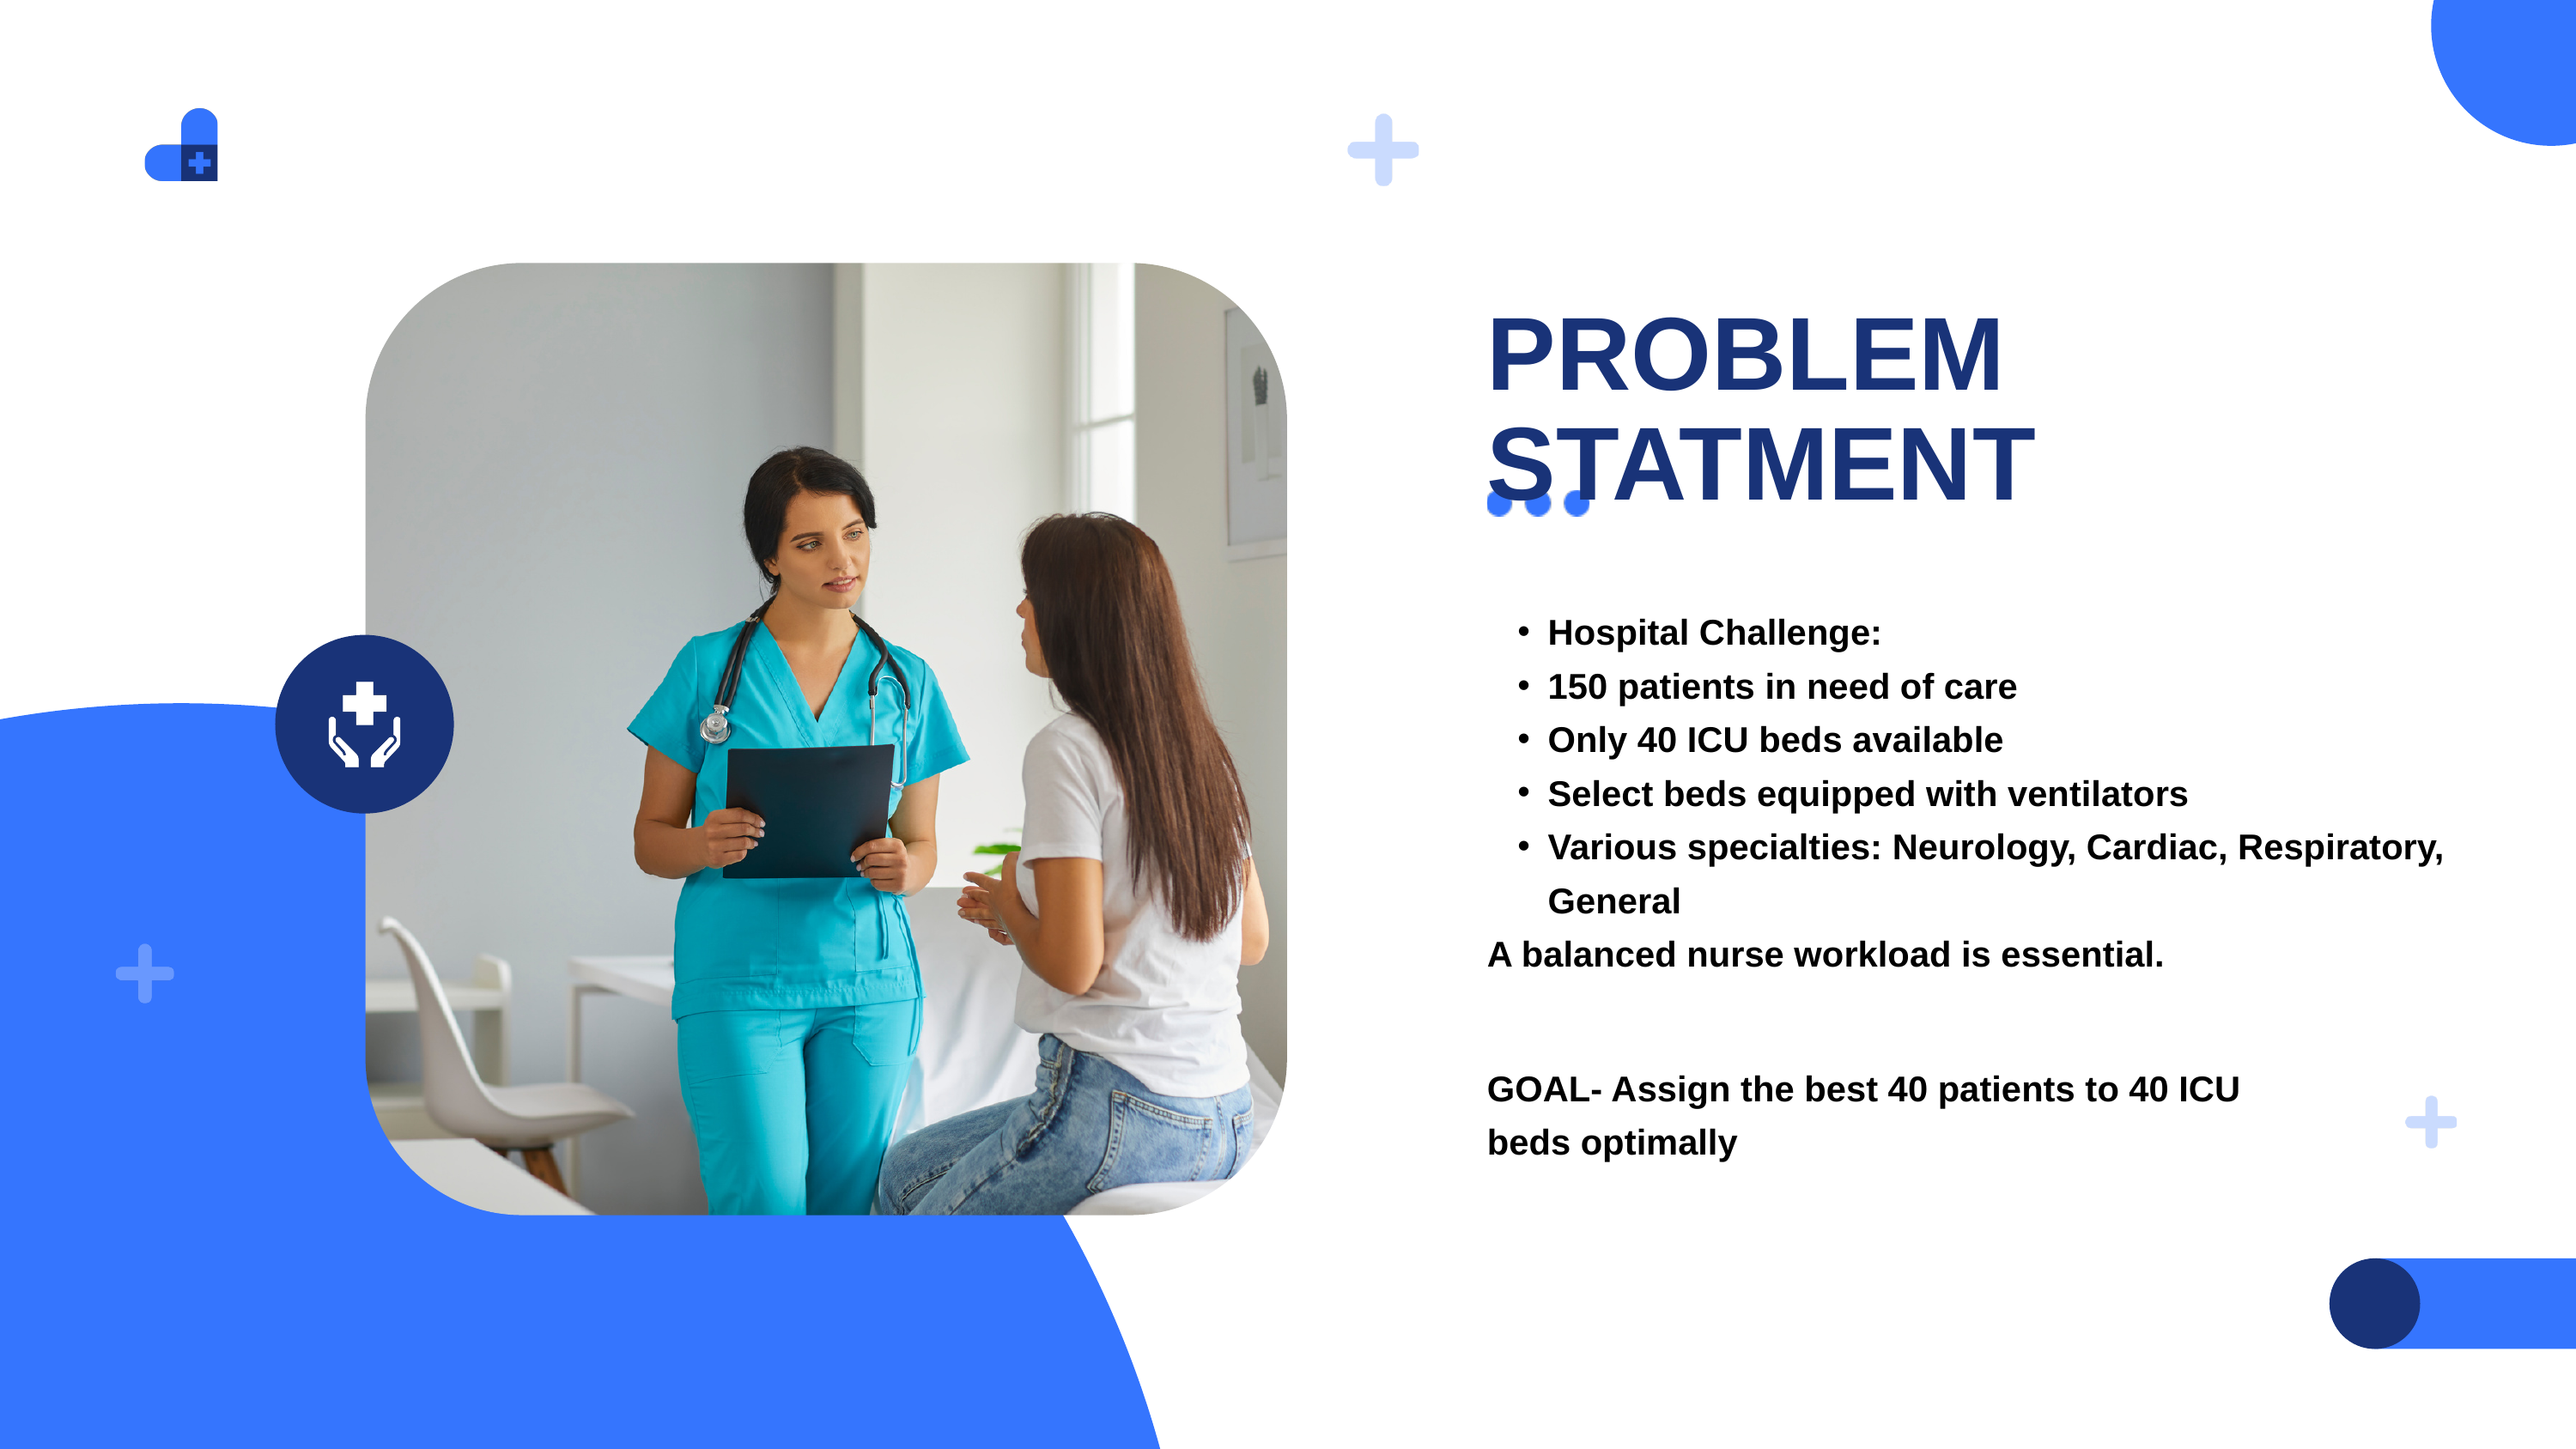

PROBLEM STATMENT

Hospital Challenge:
150 patients in need of care
Only 40 ICU beds available
Select beds equipped with ventilators
Various specialties: Neurology, Cardiac, Respiratory, General
A balanced nurse workload is essential.

GOAL- Assign the best 40 patients to 40 ICU beds optimally